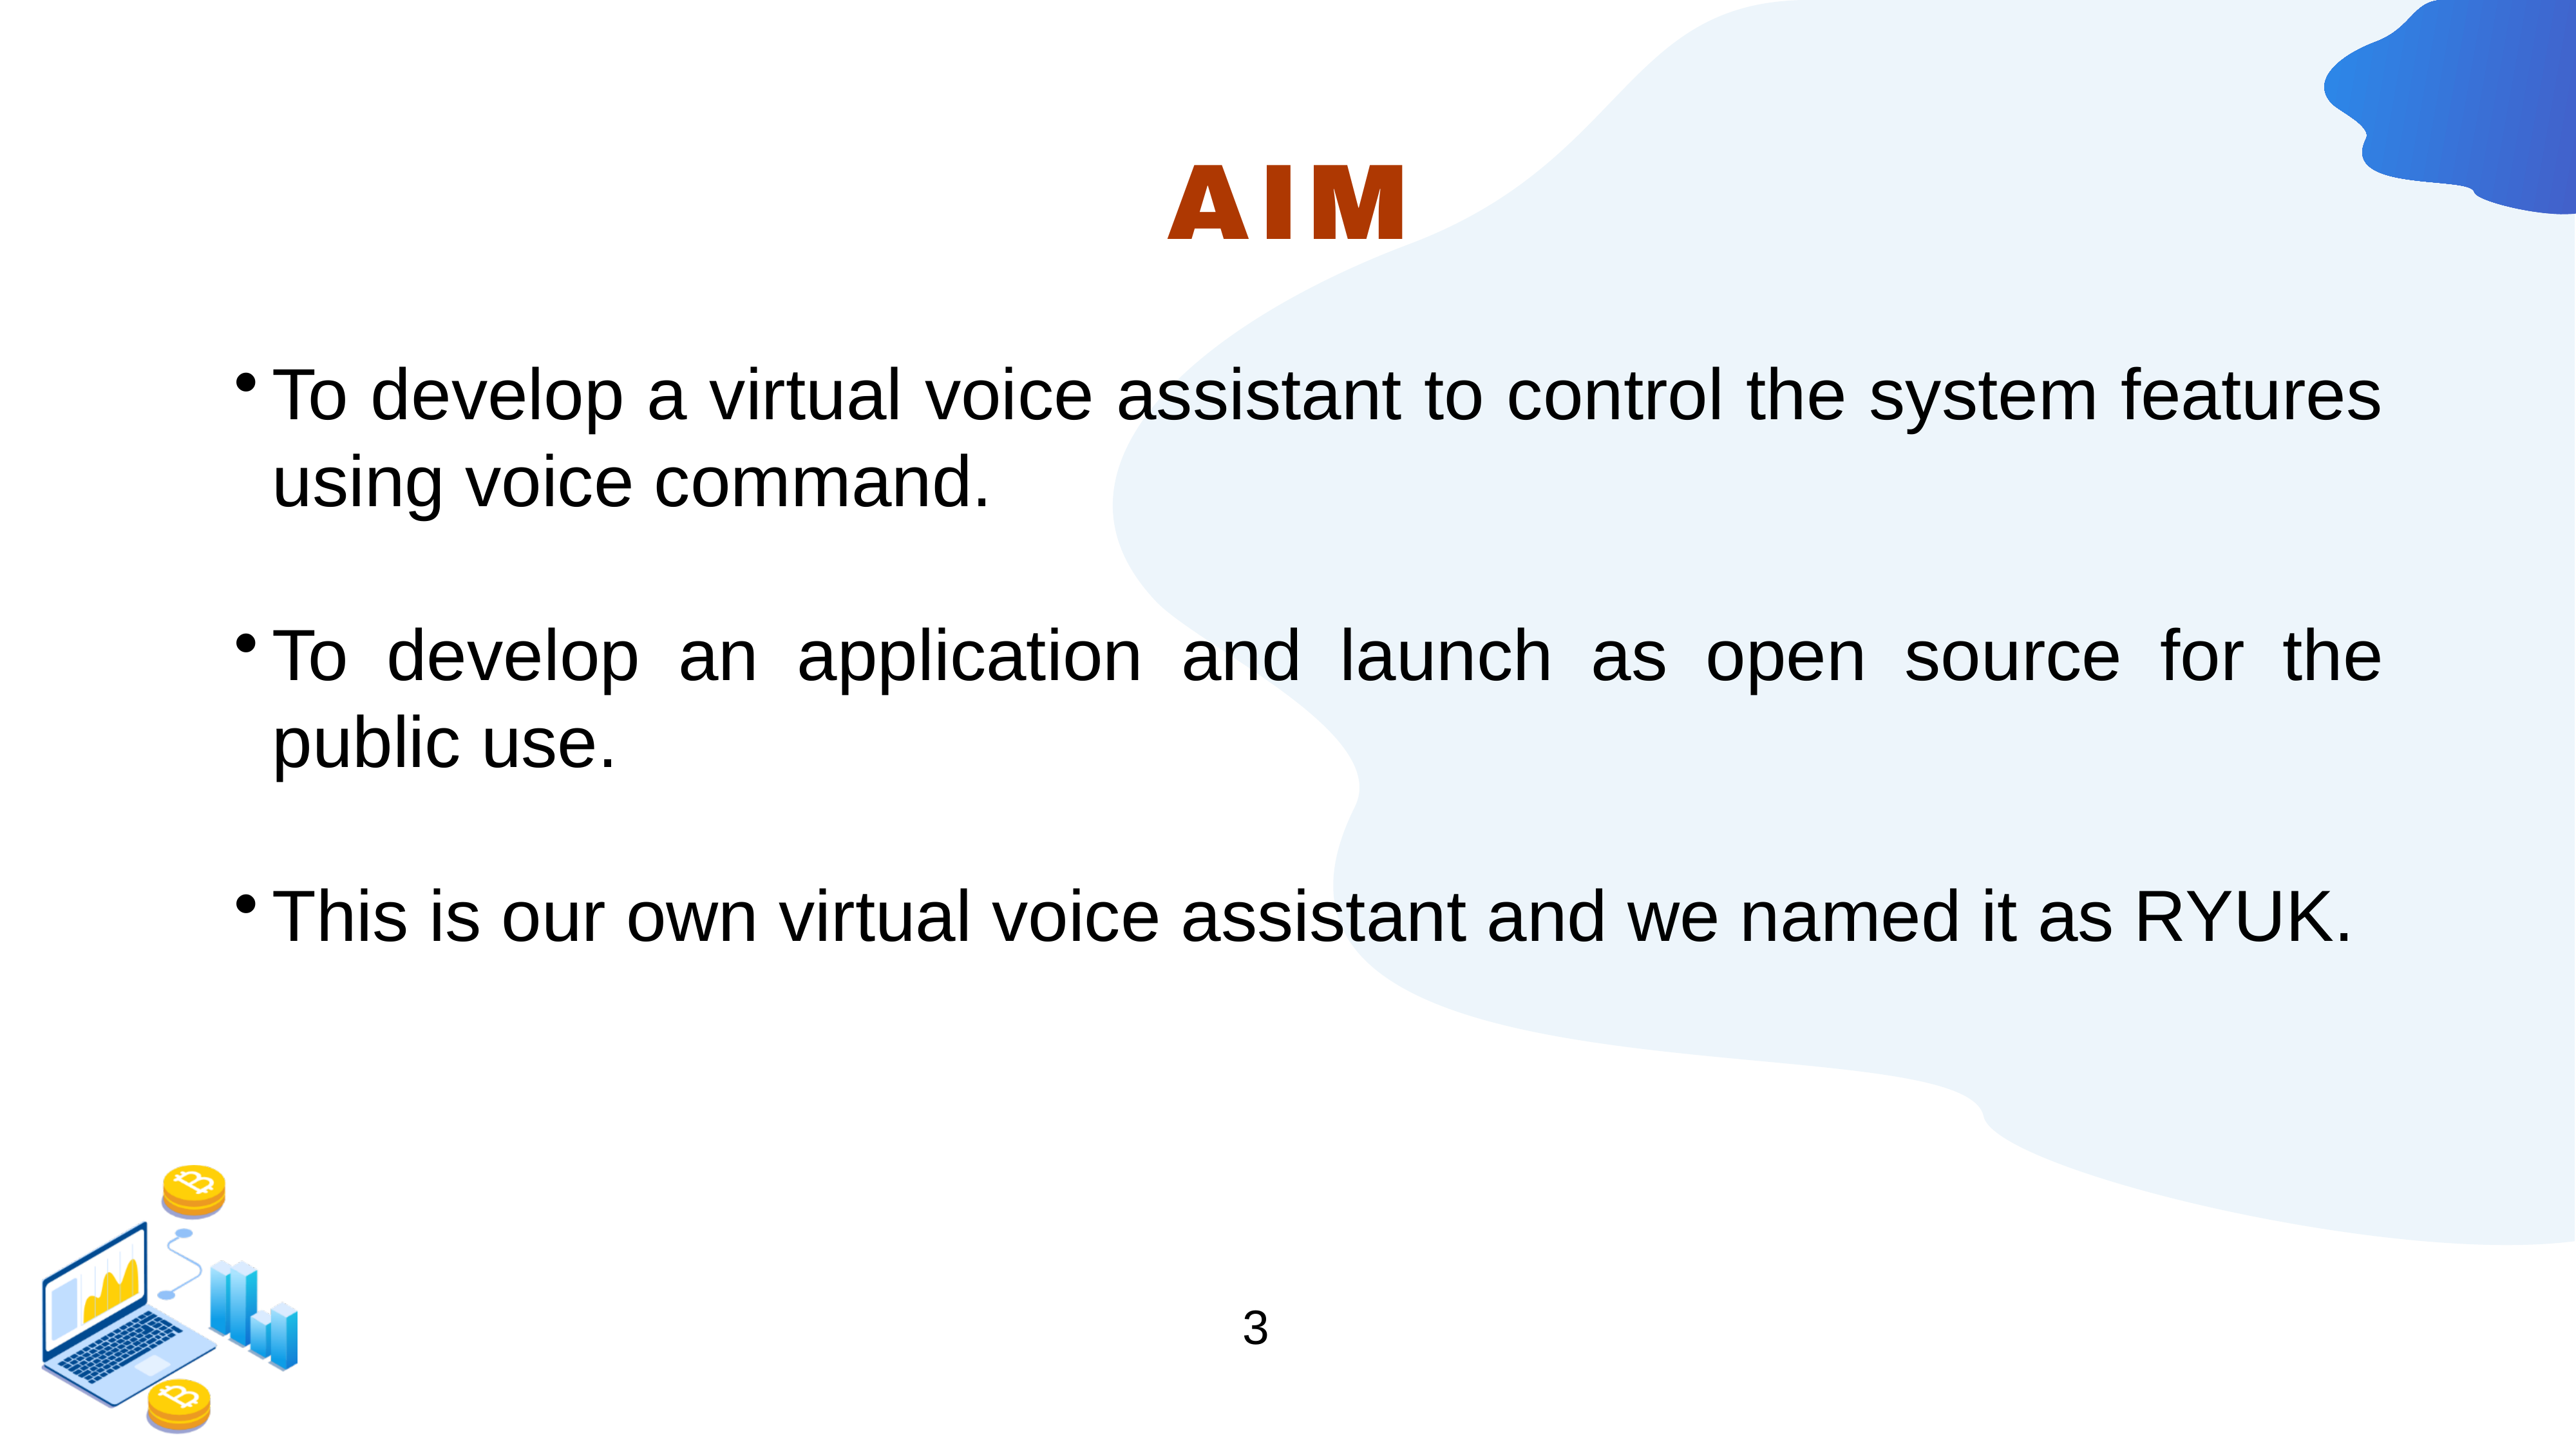

# AIM
To develop a virtual voice assistant to control the system features using voice command.

To develop an application and launch as open source for the public use.

This is our own virtual voice assistant and we named it as RYUK.
3